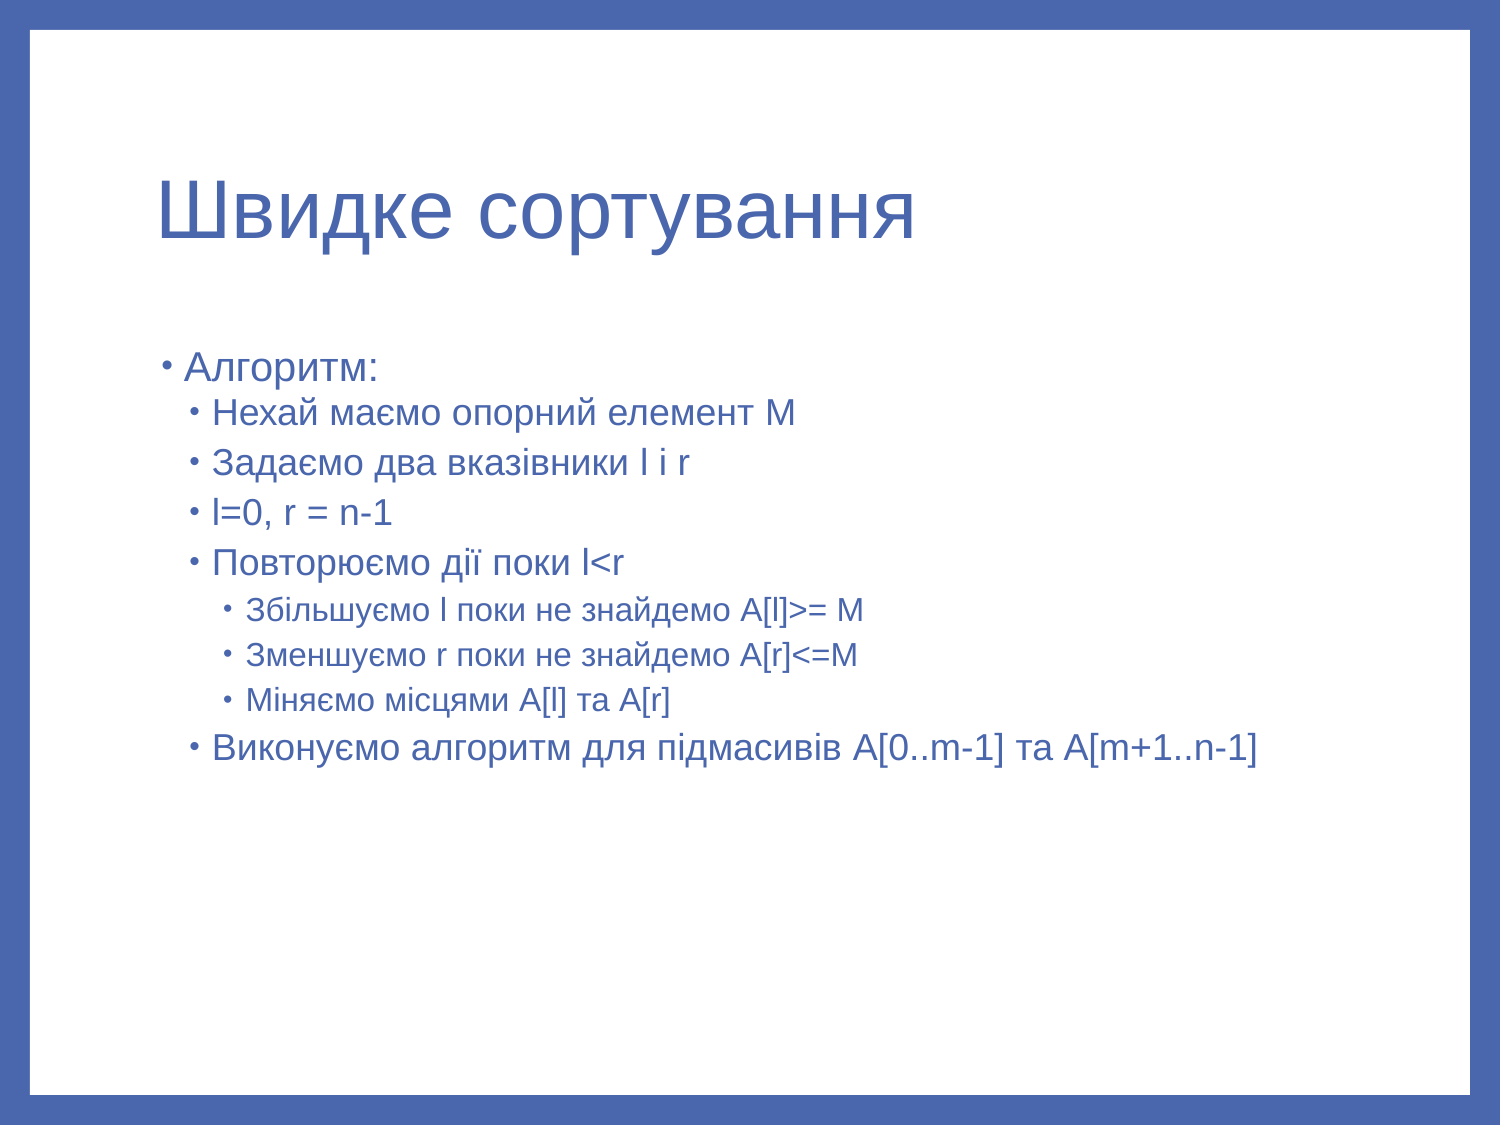

# Швидке сортування
Алгоритм:
Нехай маємо опорний елемент M
Задаємо два вказівники l і r
l=0, r = n-1
Повторюємо дії поки l<r
Збільшуємо l поки не знайдемо A[l]>= M
Зменшуємо r поки не знайдемо A[r]<=M
Міняємо місцями A[l] та A[r]
Виконуємо алгоритм для підмасивів A[0..m-1] та A[m+1..n-1]